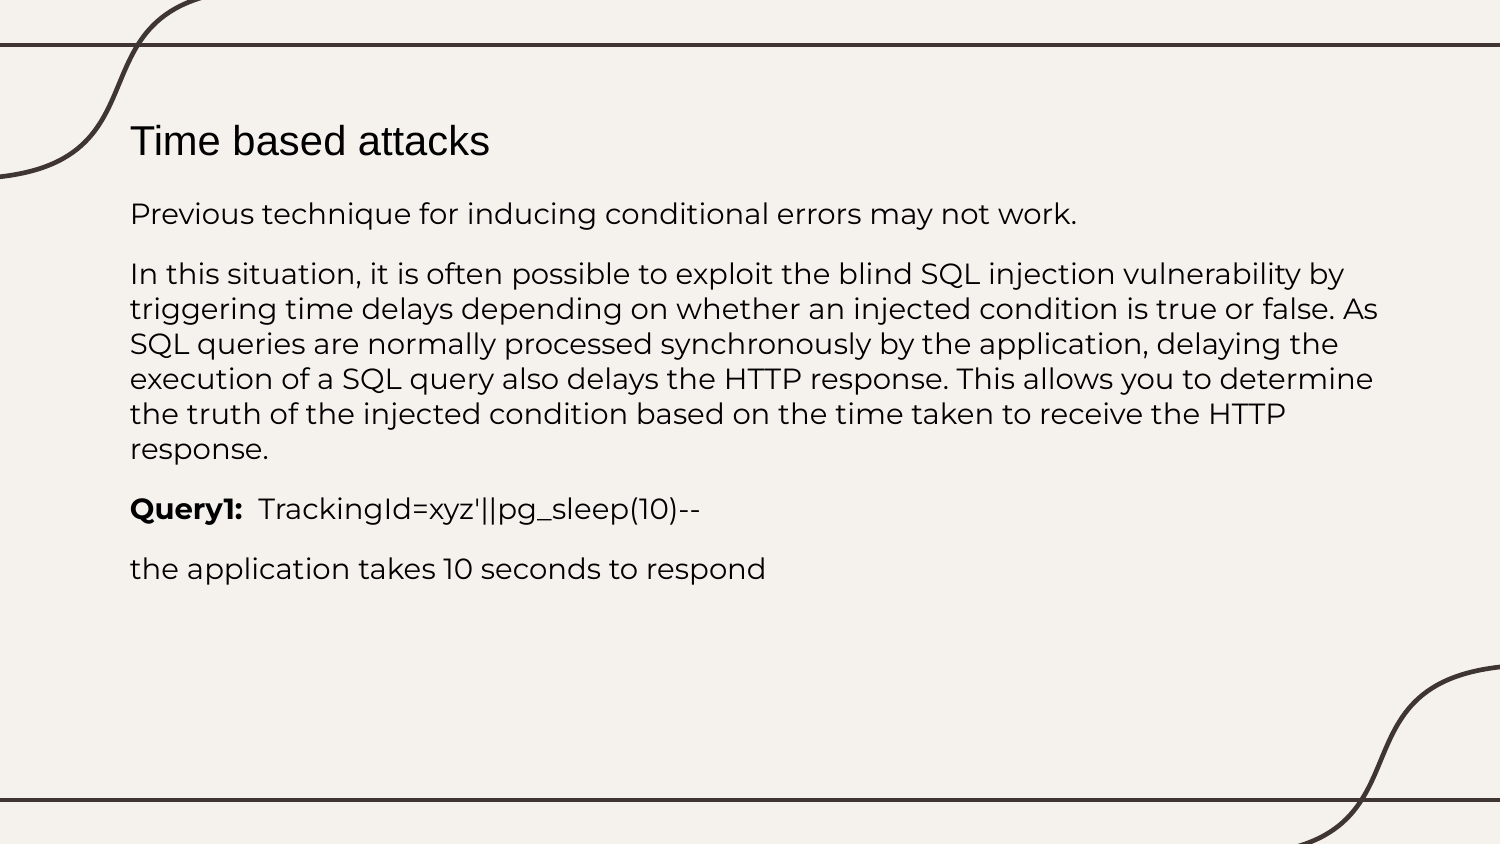

# Time based attacks
Previous technique for inducing conditional errors may not work.
In this situation, it is often possible to exploit the blind SQL injection vulnerability by triggering time delays depending on whether an injected condition is true or false. As SQL queries are normally processed synchronously by the application, delaying the execution of a SQL query also delays the HTTP response. This allows you to determine the truth of the injected condition based on the time taken to receive the HTTP response.
Query1:  TrackingId=xyz'||pg_sleep(10)--
the application takes 10 seconds to respond